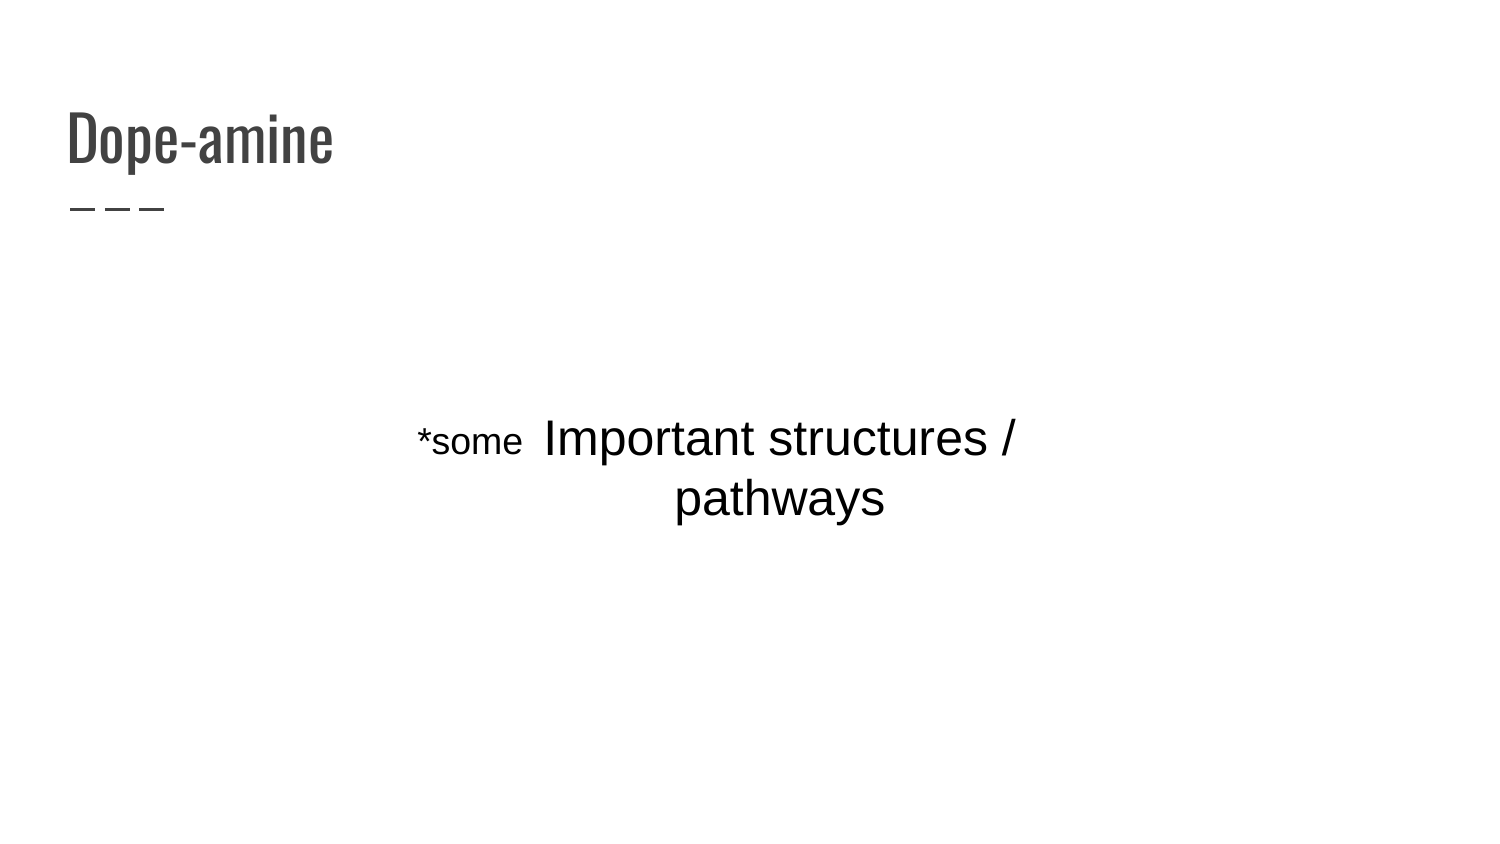

# Dope-amine
Important structures / pathways
*some